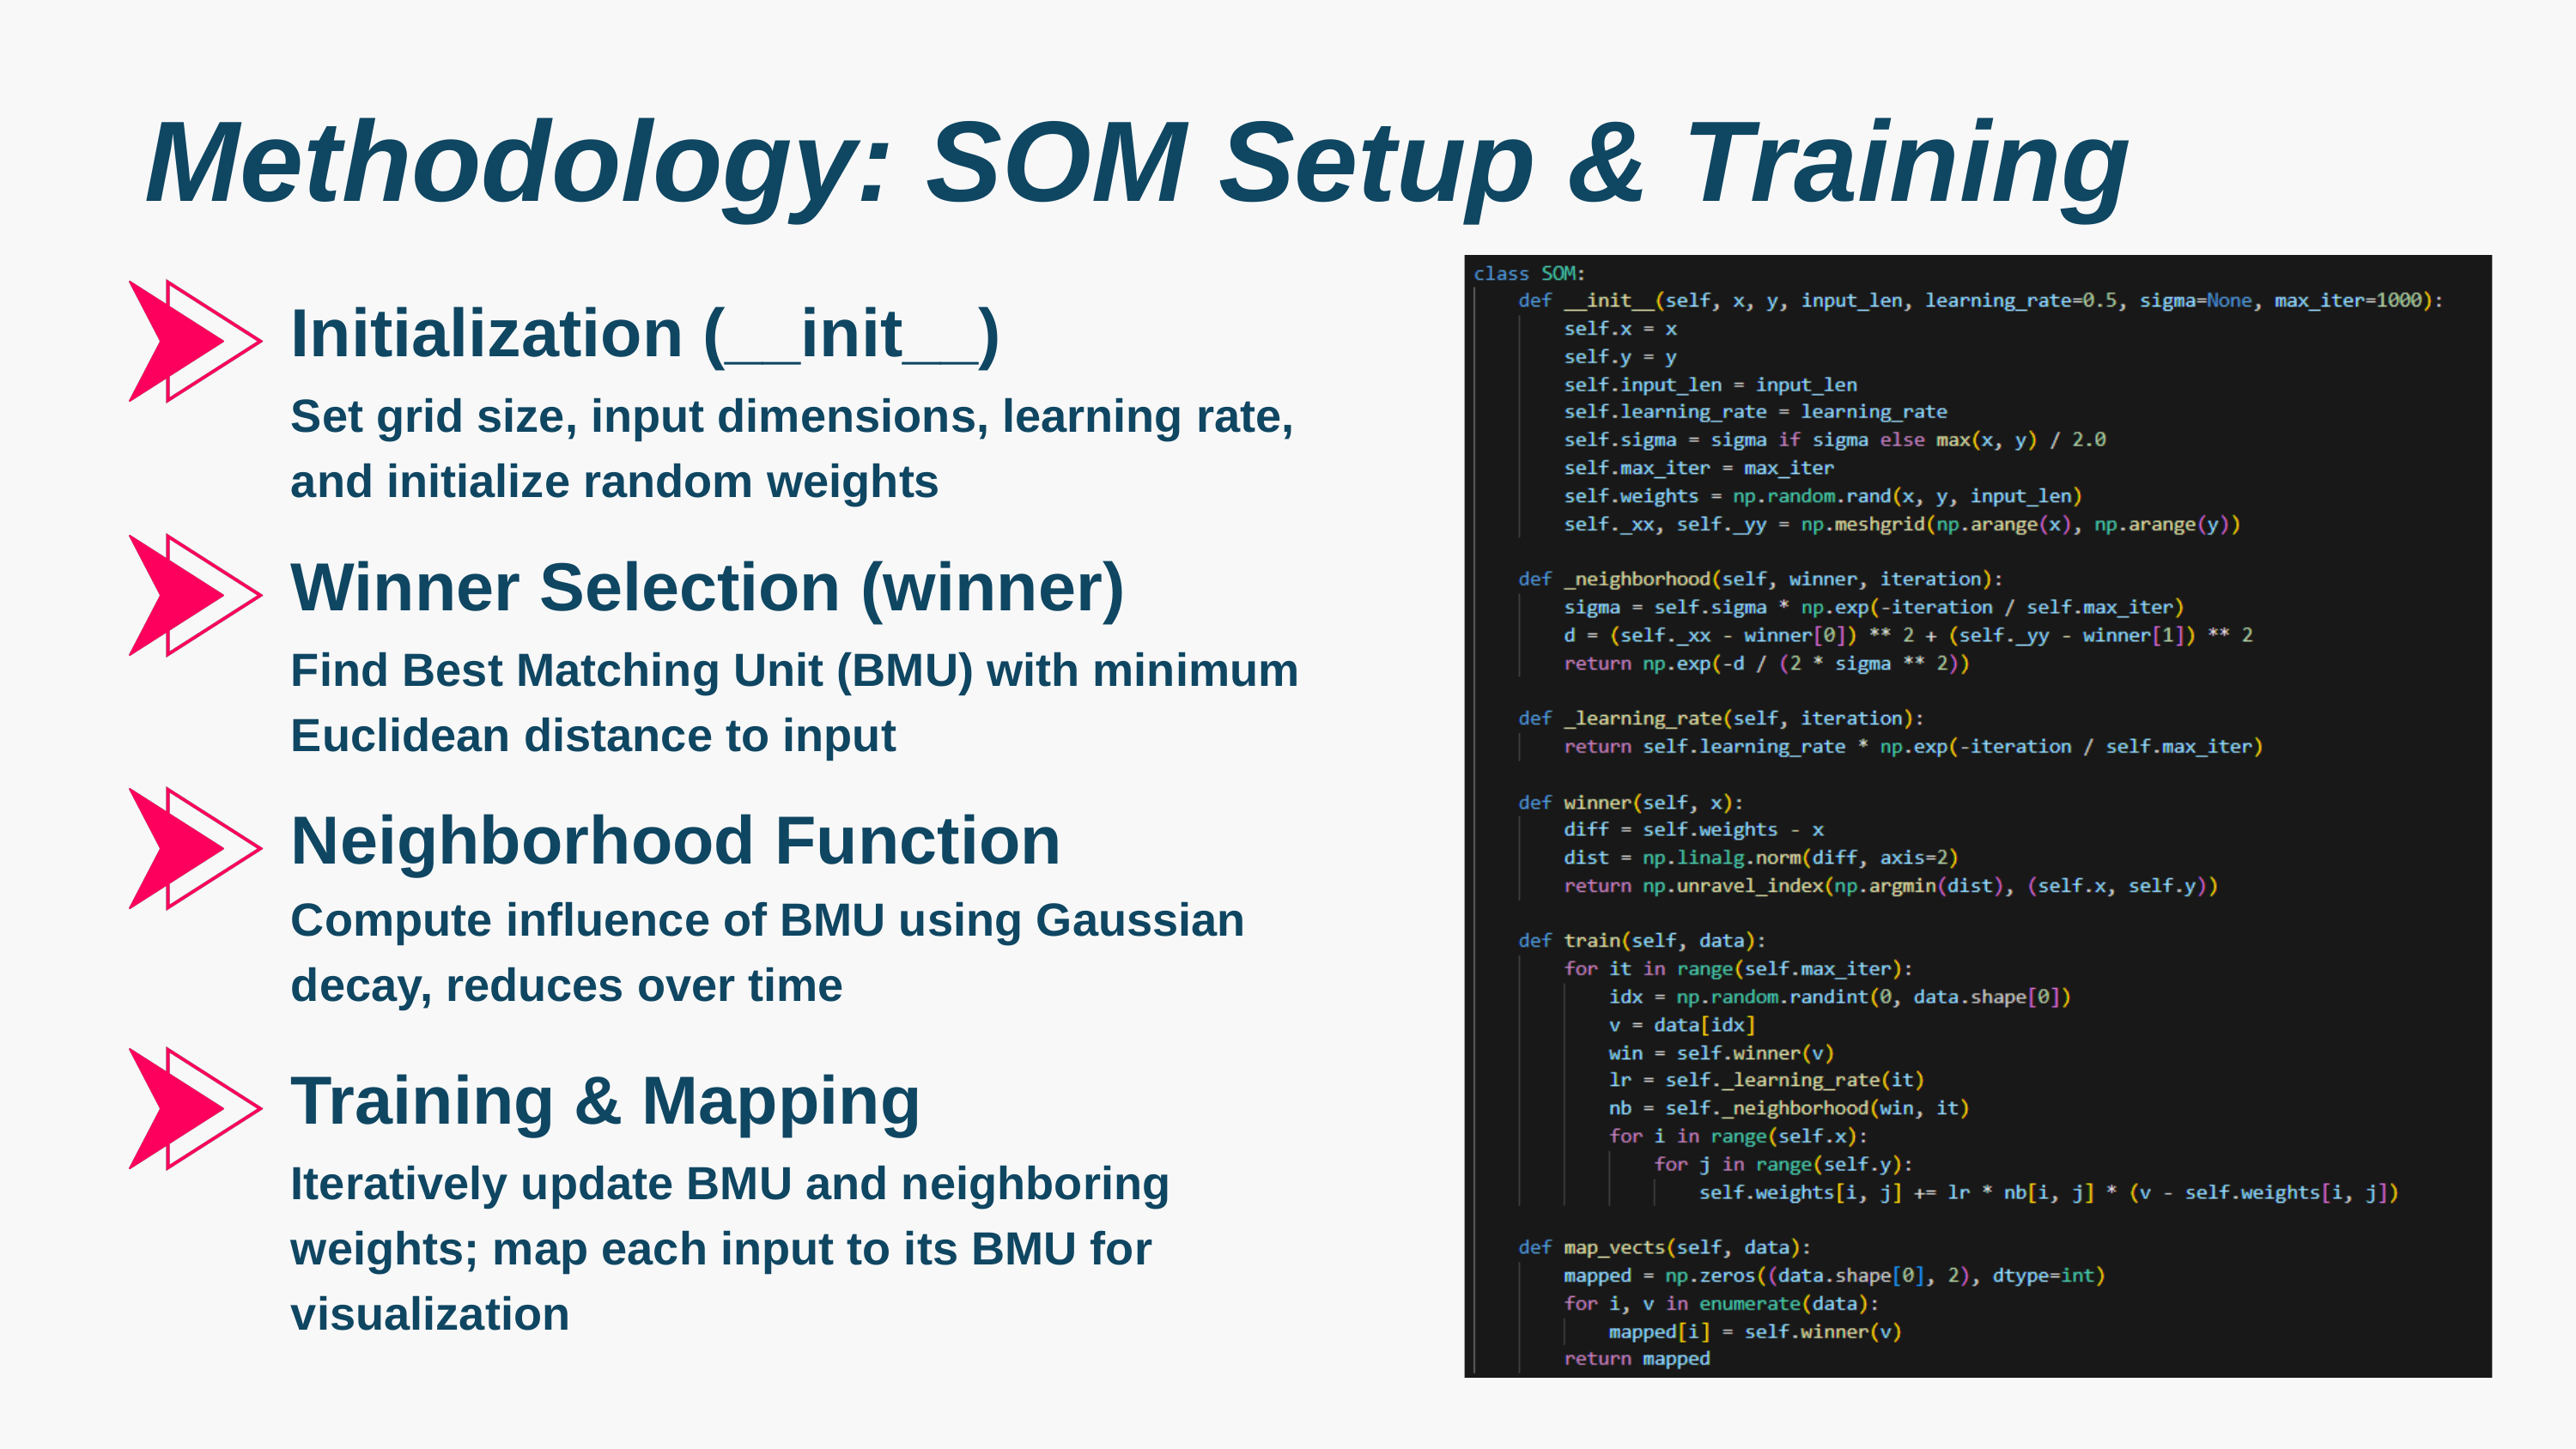

Methodology: SOM Setup & Training

Initialization (__init__)

Set grid size, input dimensions, learning rate, and initialize random weights
Winner Selection (winner)

Find Best Matching Unit (BMU) with minimum Euclidean distance to input
Neighborhood Function

Compute influence of BMU using Gaussian decay, reduces over time
Training & Mapping

Iteratively update BMU and neighboring weights; map each input to its BMU for visualization